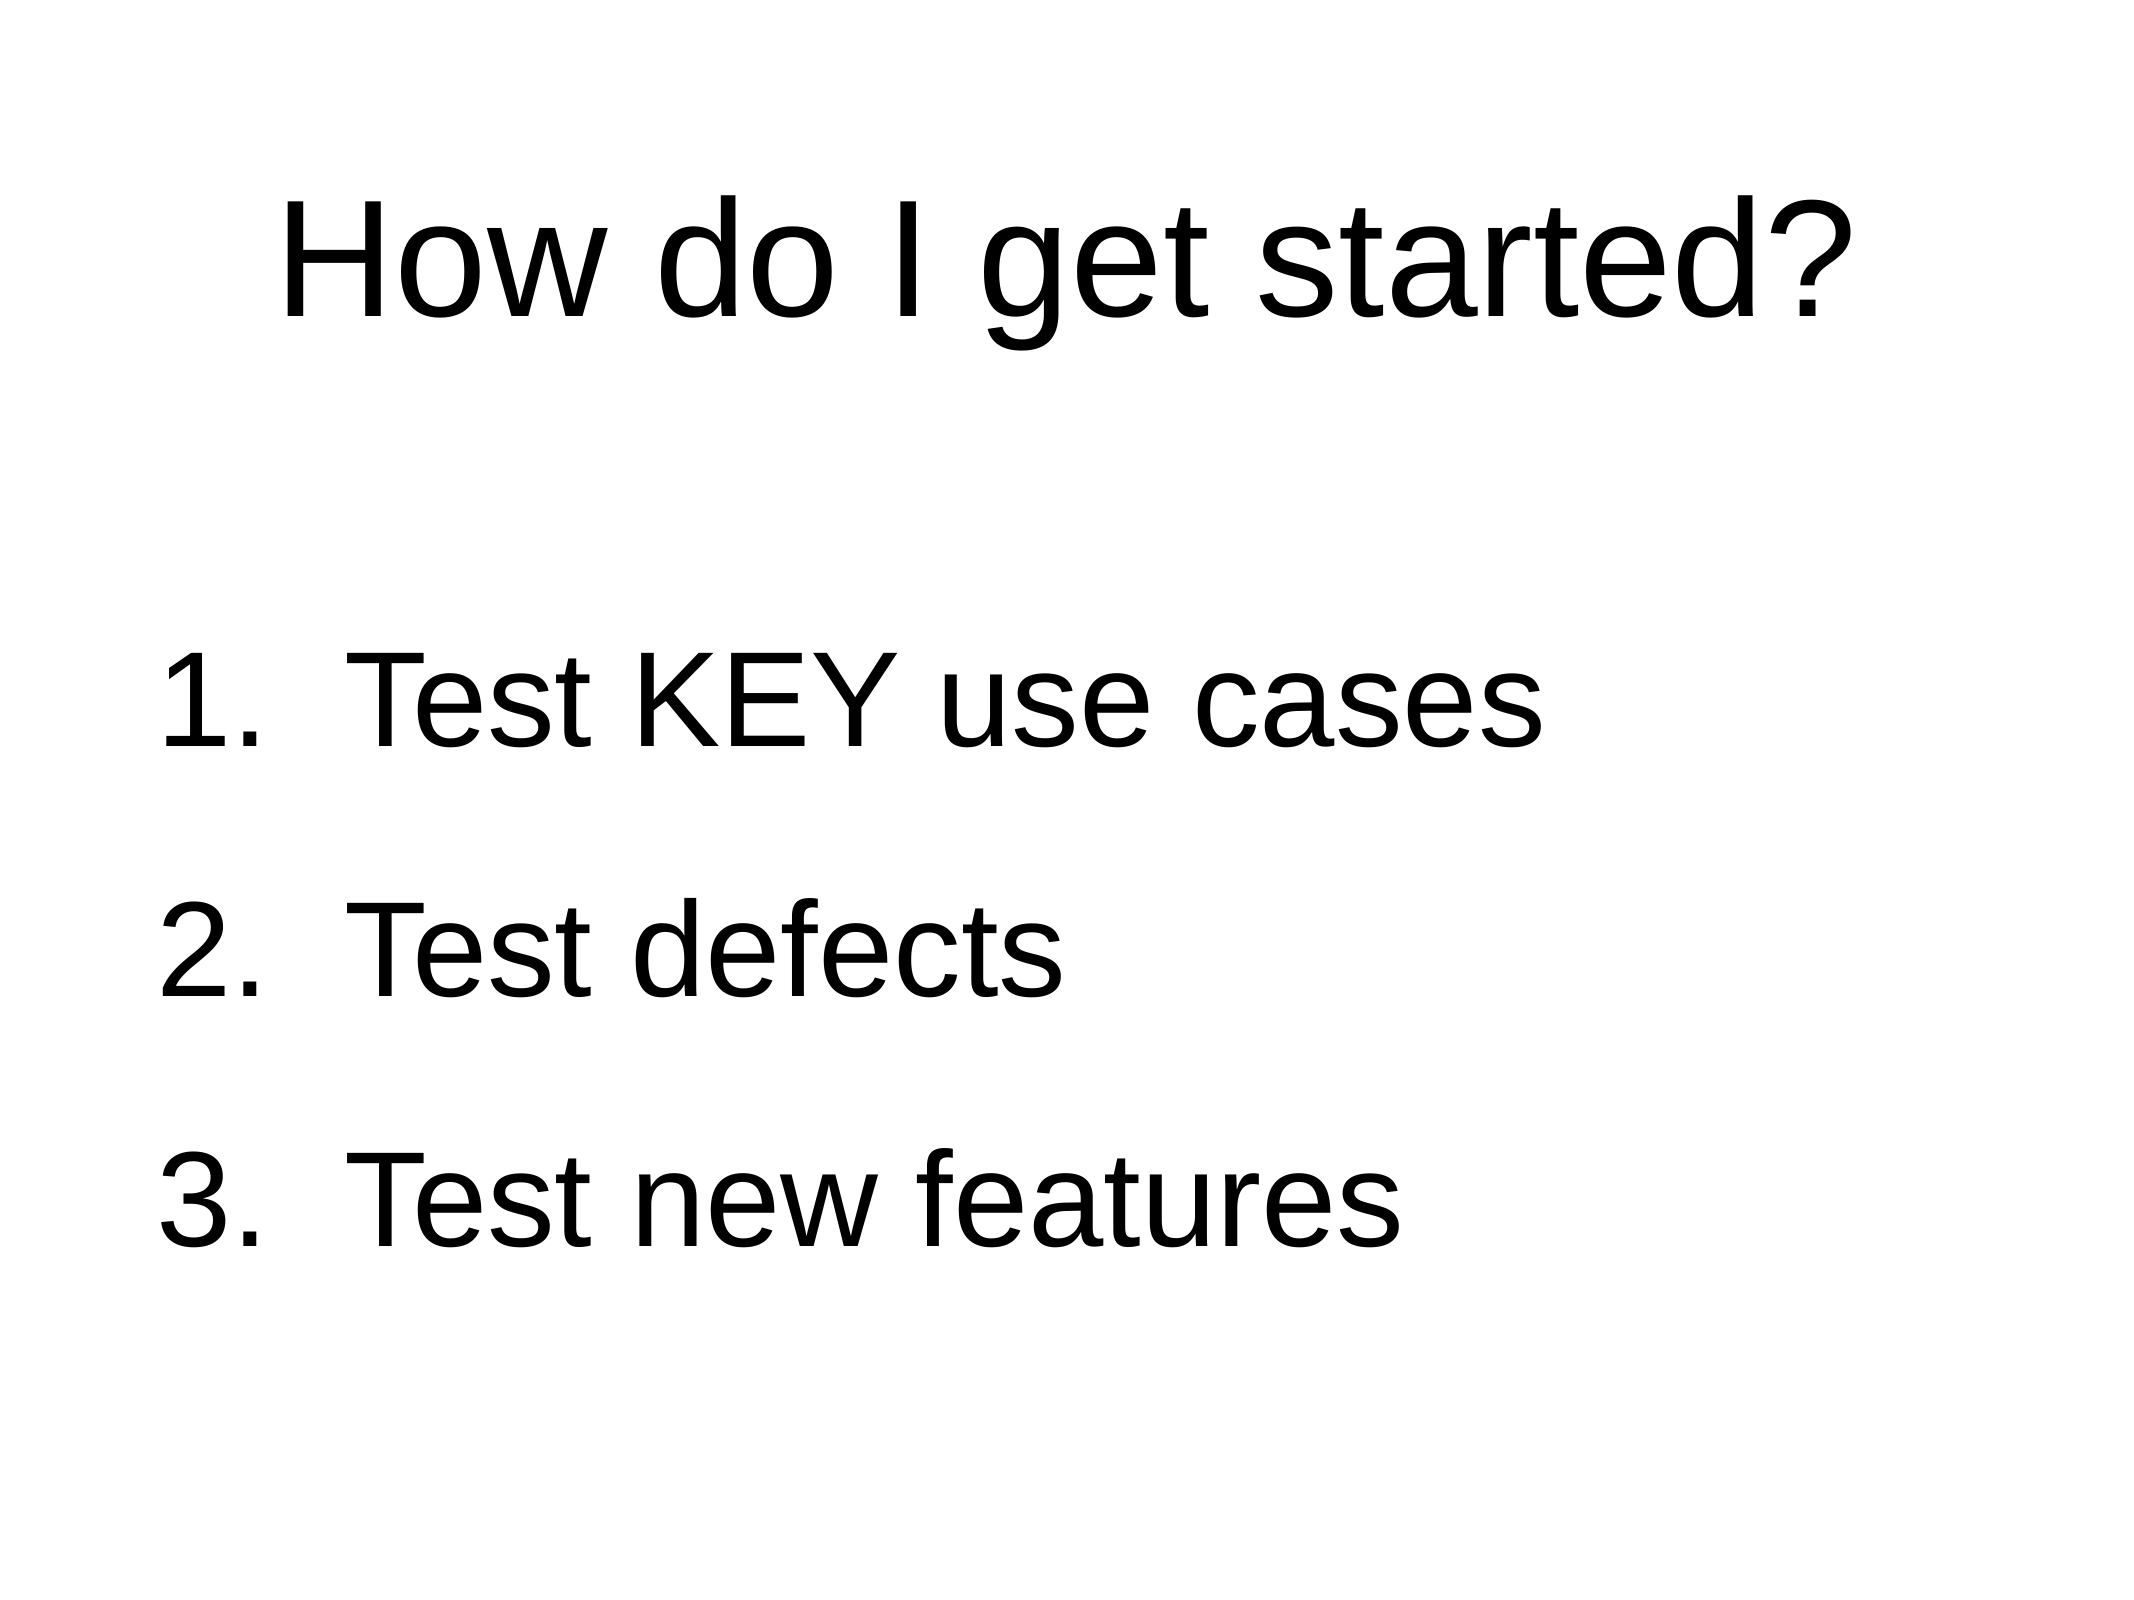

# How do I get started?
Test KEY use cases
Test defects
Test new features